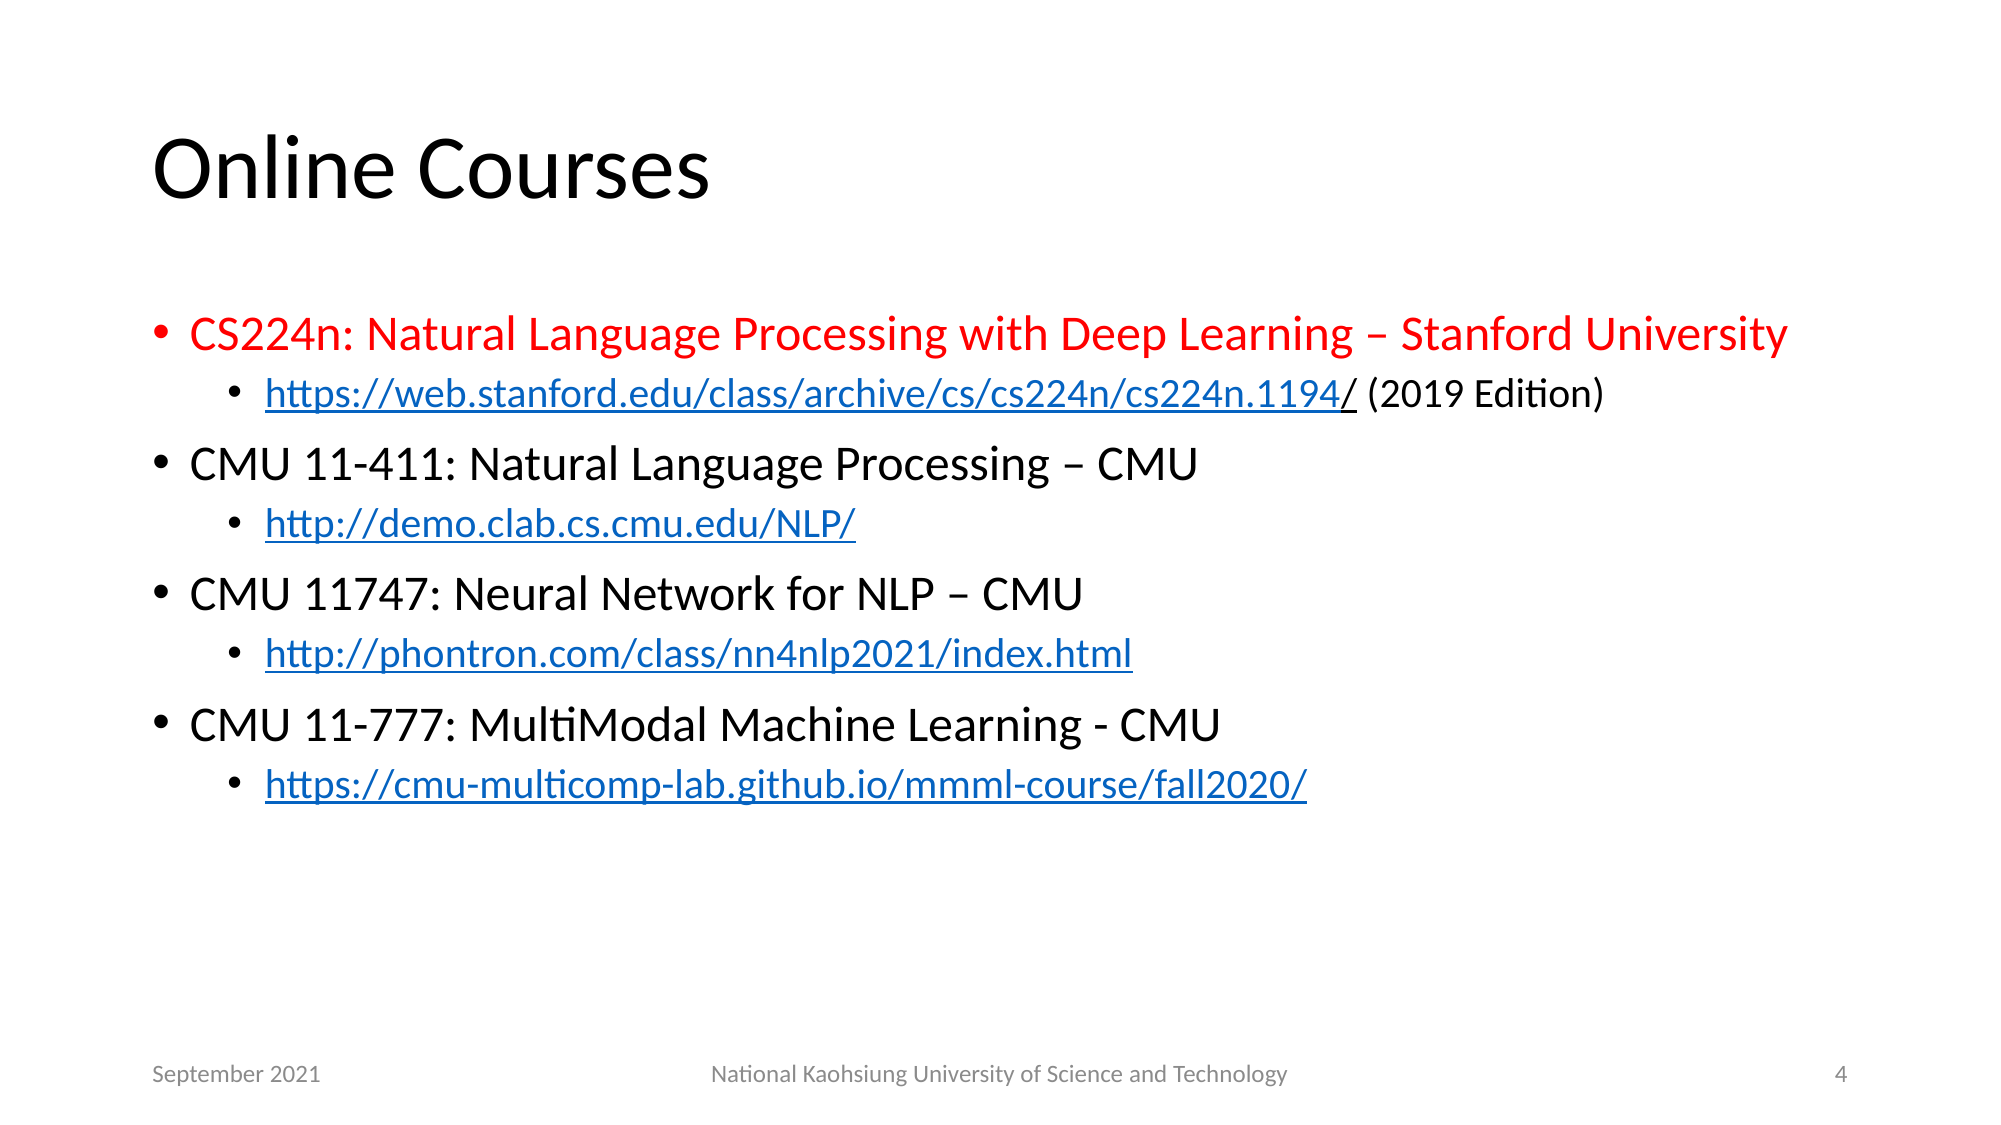

# Online Courses
CS224n: Natural Language Processing with Deep Learning – Stanford University
https://web.stanford.edu/class/archive/cs/cs224n/cs224n.1194/ (2019 Edition)
CMU 11-411: Natural Language Processing – CMU
http://demo.clab.cs.cmu.edu/NLP/
CMU 11747: Neural Network for NLP – CMU
http://phontron.com/class/nn4nlp2021/index.html
CMU 11-777: MultiModal Machine Learning - CMU
https://cmu-multicomp-lab.github.io/mmml-course/fall2020/

September 2021
National Kaohsiung University of Science and Technology
4